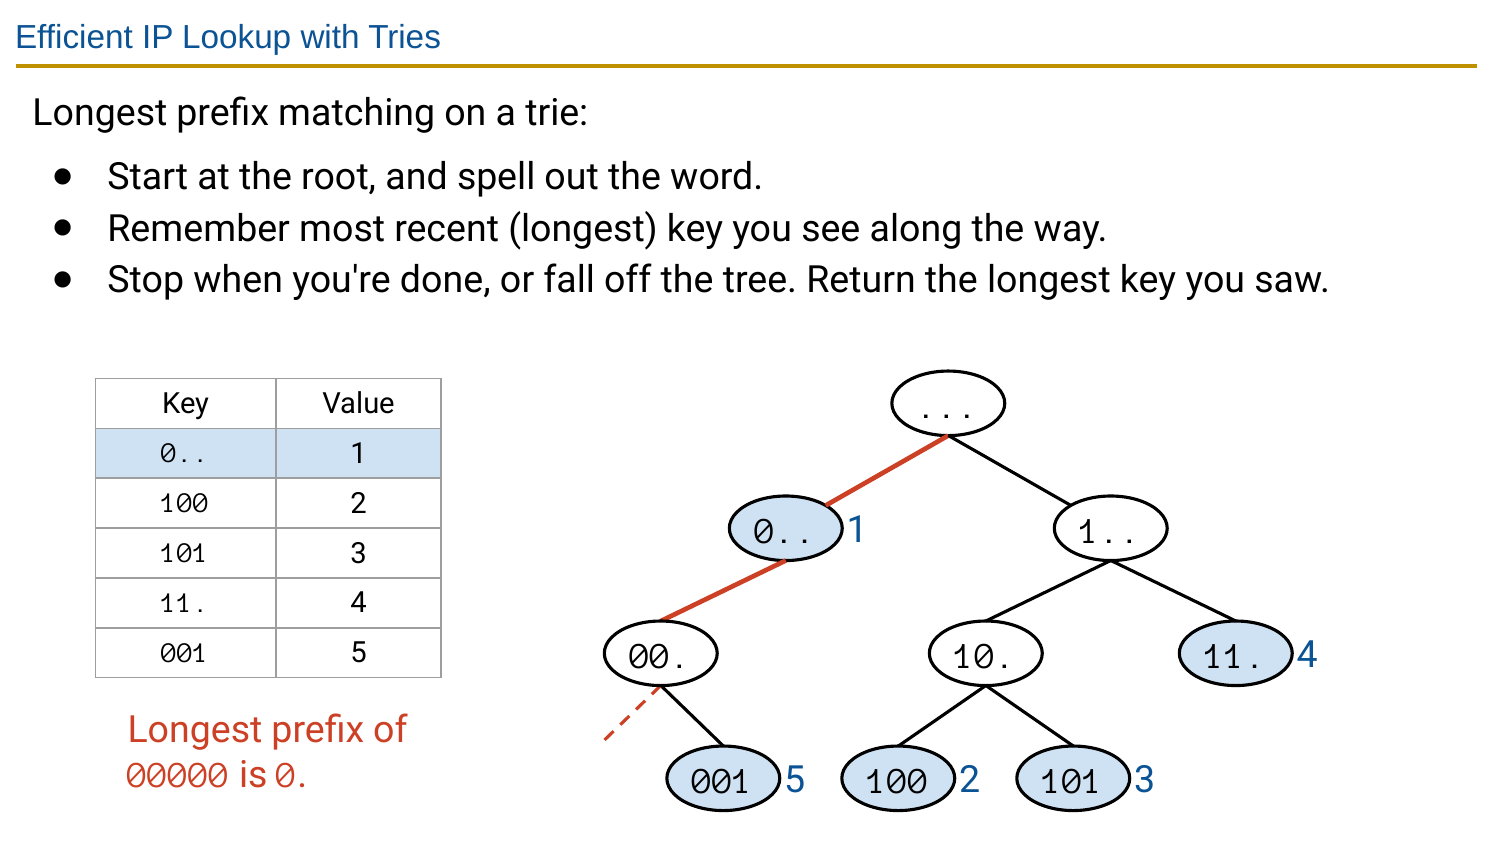

# Efficient IP Lookup with Tries
Longest prefix matching on a trie:
Start at the root, and spell out the word.
Remember most recent (longest) key you see along the way.
Stop when you're done, or fall off the tree. Return the longest key you saw.
...
| Key | Value |
| --- | --- |
| 0.. | 1 |
| 100 | 2 |
| 101 | 3 |
| 11. | 4 |
| 001 | 5 |
0..
1..
1
00.
10.
11.
4
Longest prefix of 00000 is 0.
001
100
101
5
2
3